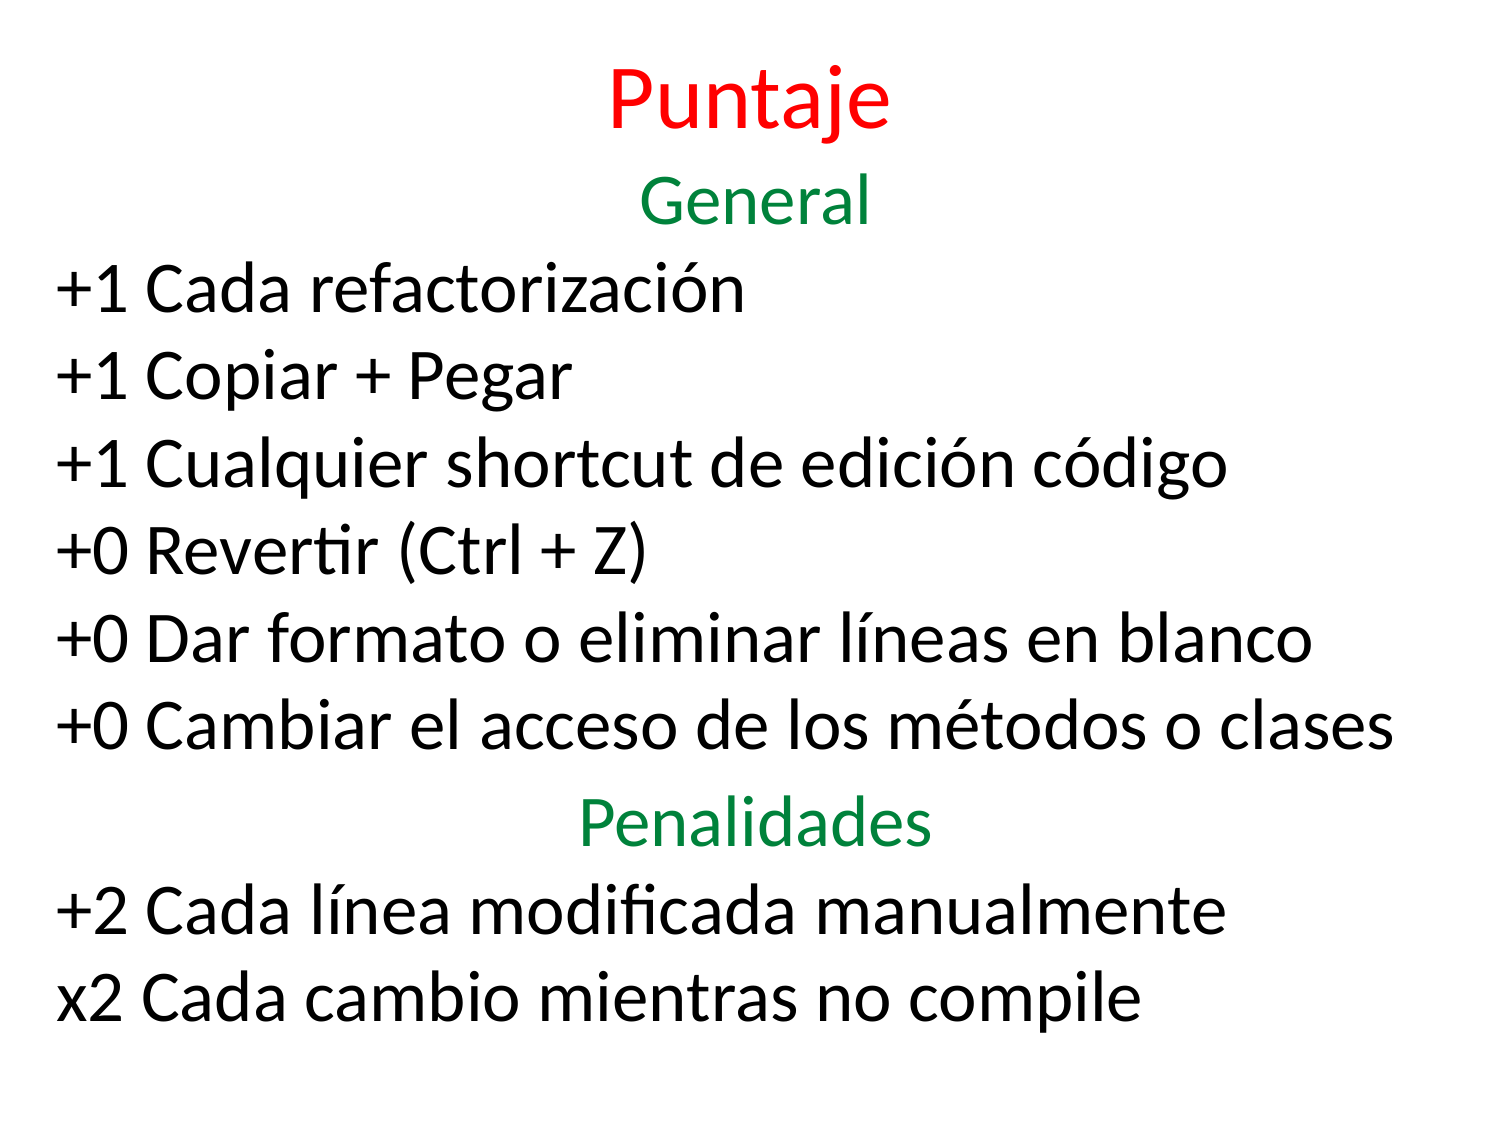

# Puntaje
General
+1 Cada refactorización
+1 Copiar + Pegar
+1 Cualquier shortcut de edición código
+0 Revertir (Ctrl + Z)
+0 Dar formato o eliminar líneas en blanco
+0 Cambiar el acceso de los métodos o clases
Penalidades
+2 Cada línea modificada manualmente
x2 Cada cambio mientras no compile